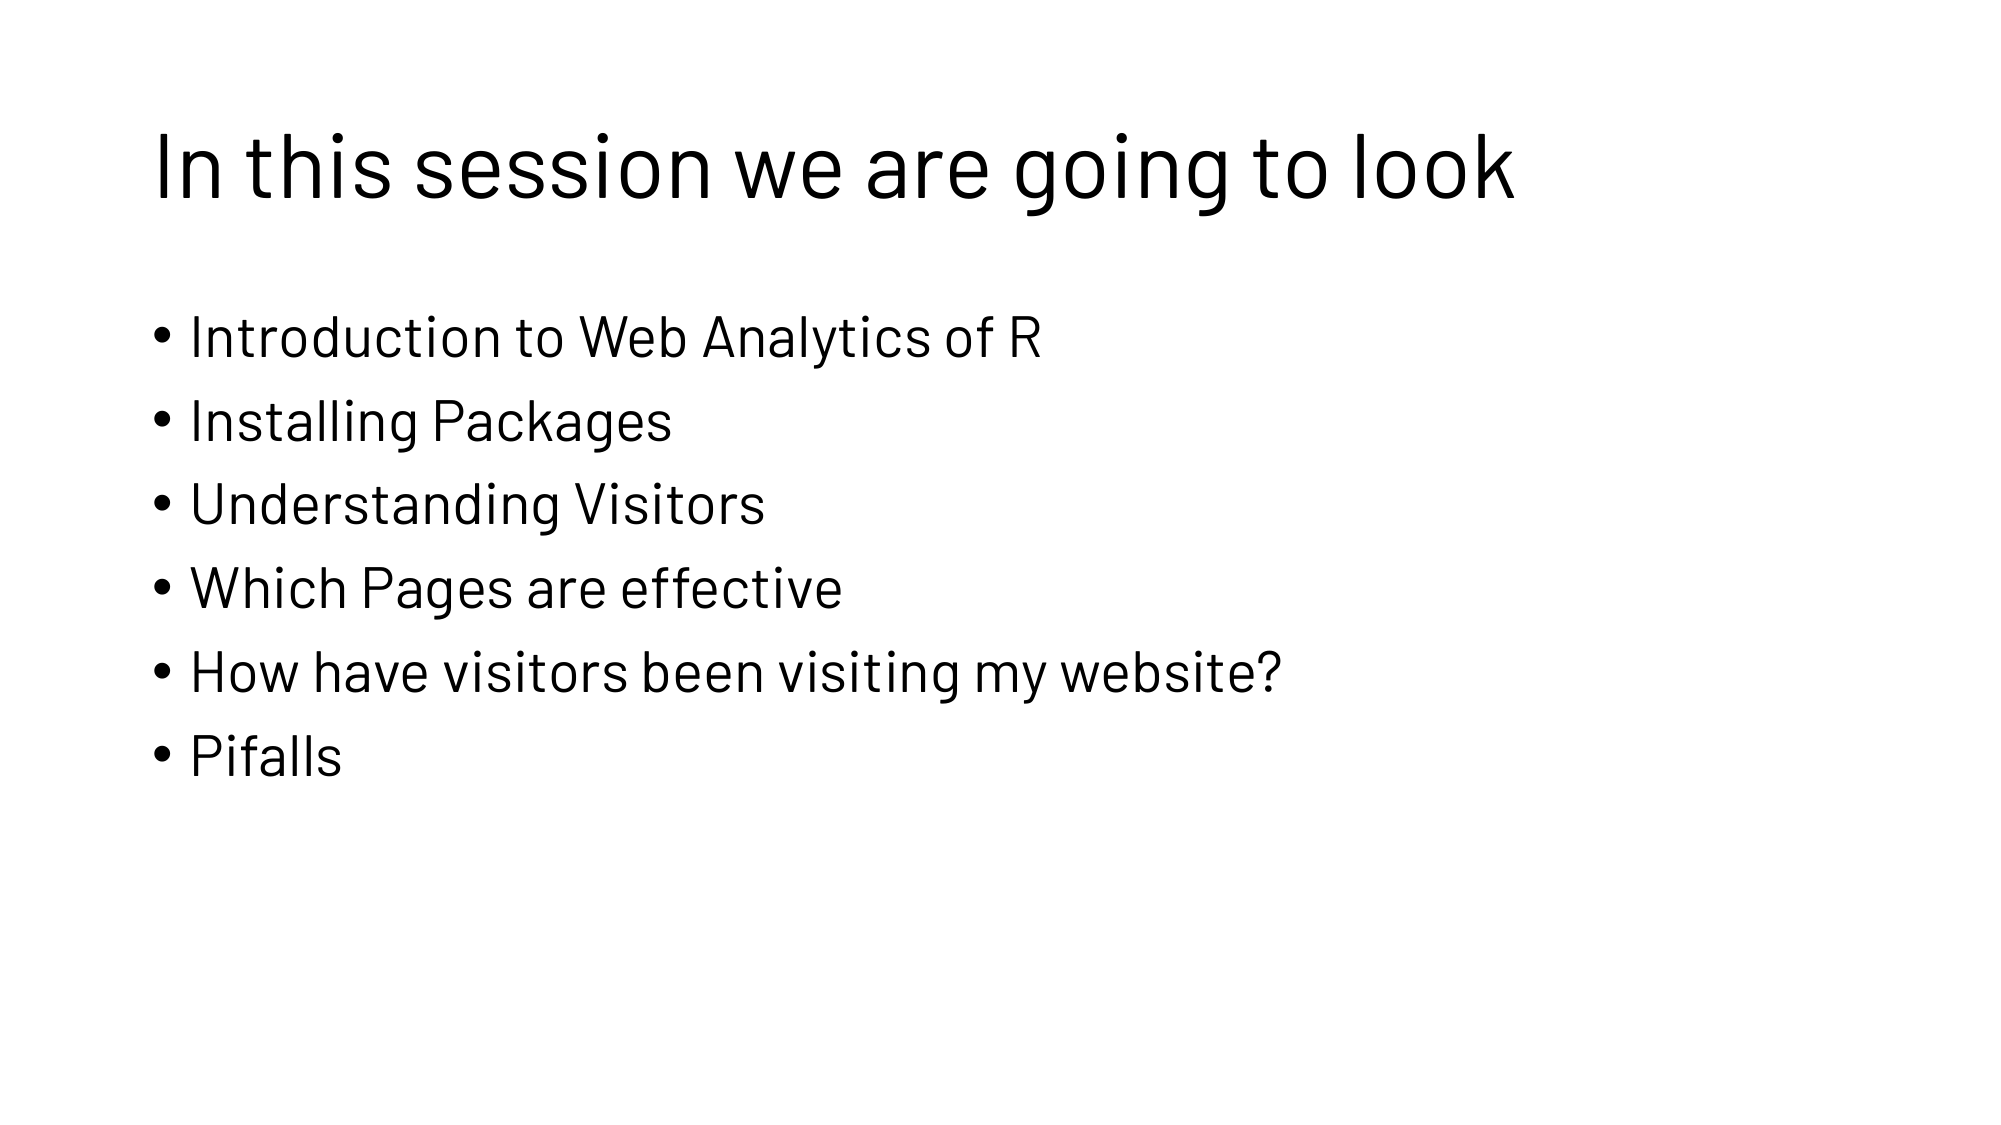

# In this session we are going to look
Introduction to Web Analytics of R
Installing Packages
Understanding Visitors
Which Pages are effective
How have visitors been visiting my website?
Pifalls